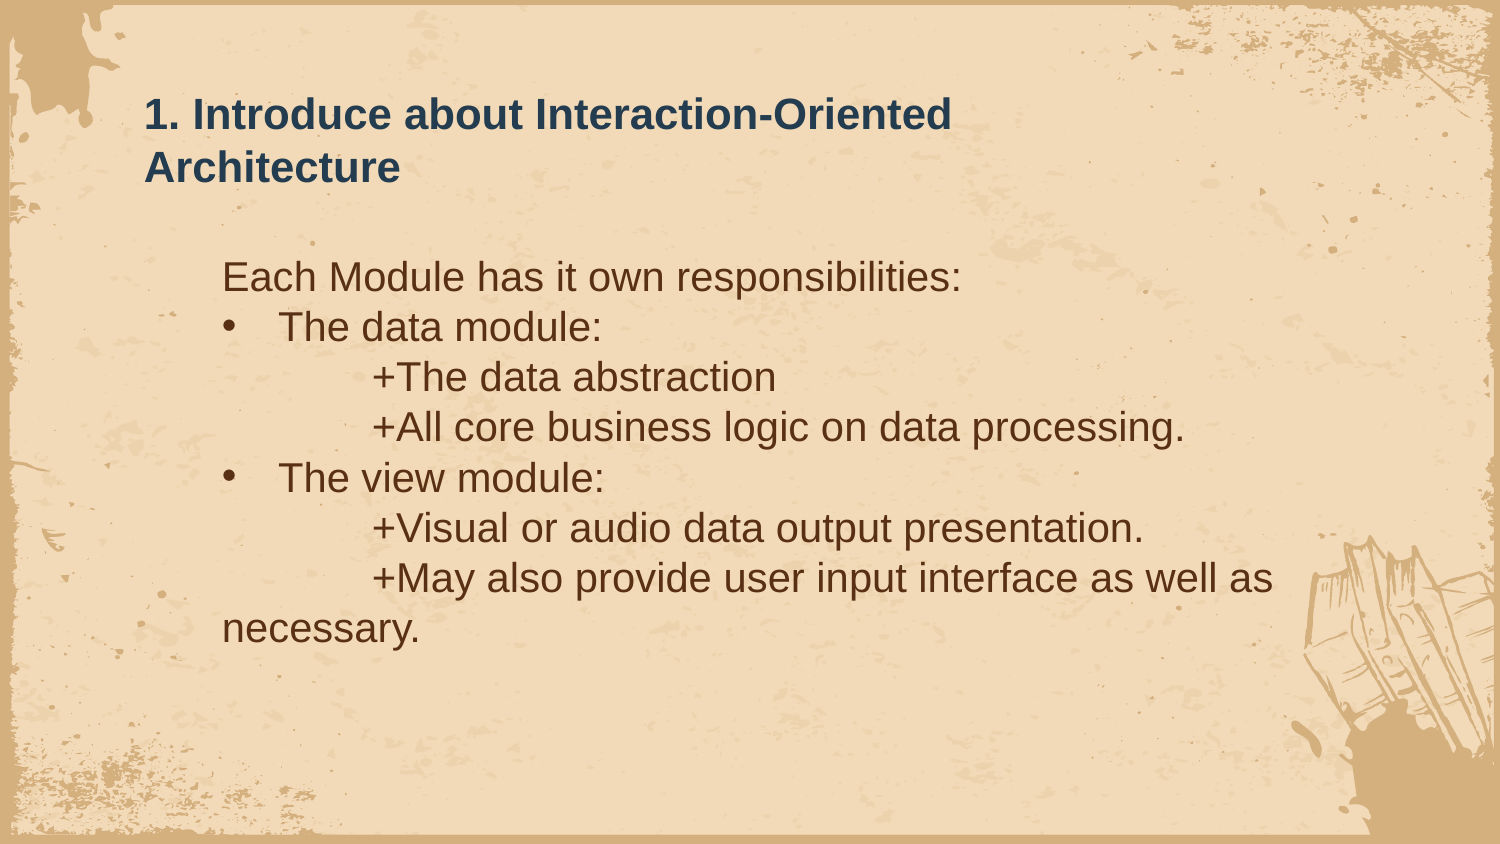

# 1. Introduce about Interaction-Oriented Architecture
Each Module has it own responsibilities:
The data module:
	+The data abstraction
	+All core business logic on data processing.
The view module:
	+Visual or audio data output presentation.
	+May also provide user input interface as well as necessary.